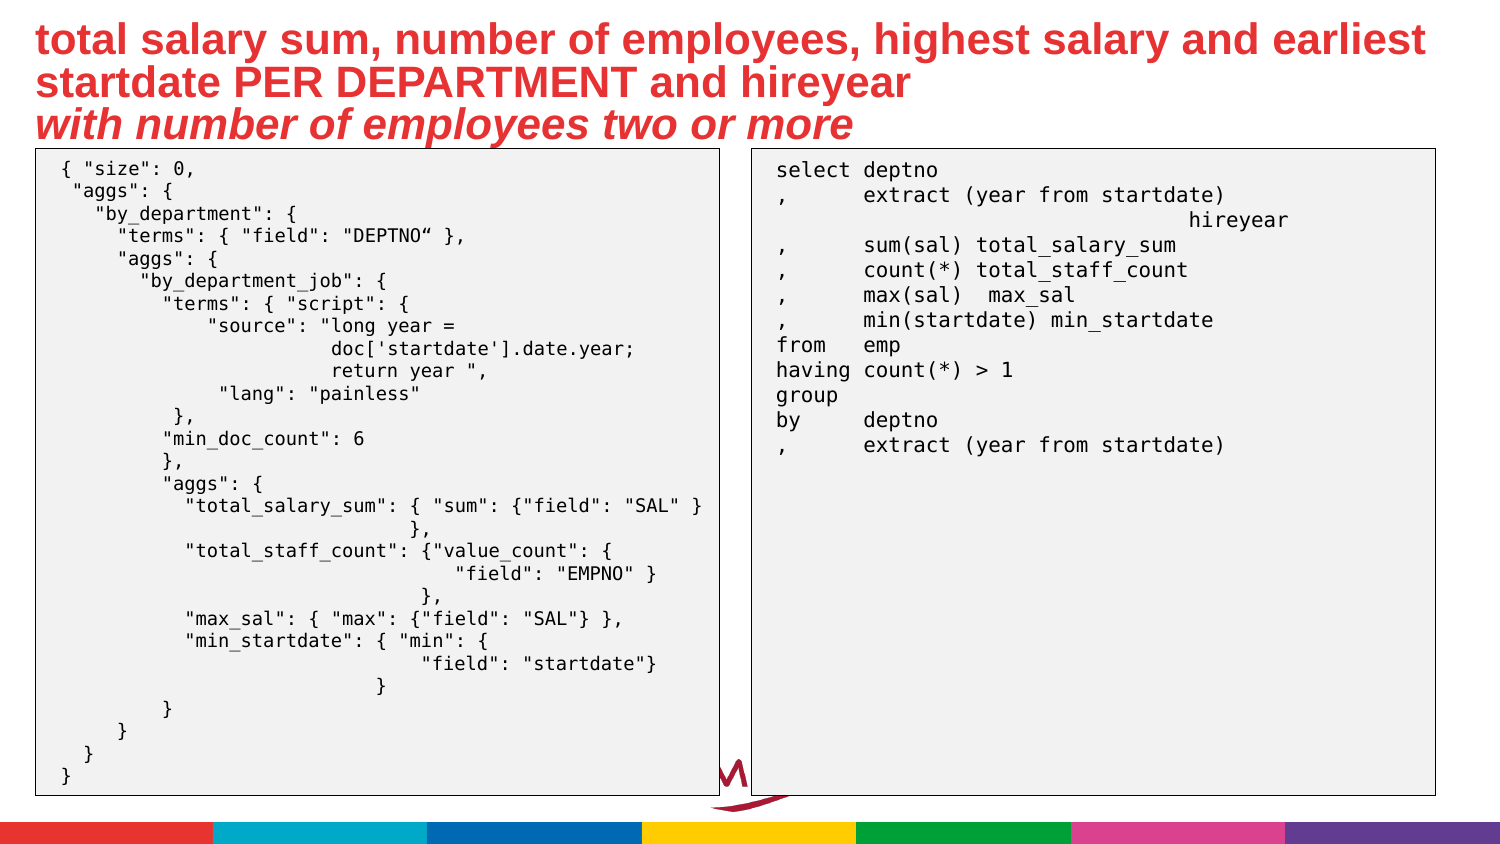

# total salary sum, number of employees, highest salary and earliest startdate PER DEPARTMENT and hireyear with number of employees two or more

{ "size": 0,
 "aggs": {
   "by_department": {
     "terms": { "field": "DEPTNO“ },
     "aggs": {
       "by_department_job": {
         "terms": { "script": {
             "source": "long year =
                        doc['startdate'].date.year;
                        return year ",
              "lang": "painless"
          },
         "min_doc_count": 6
         },
         "aggs": {
           "total_salary_sum": { "sum": {"field": "SAL" }
                               },
           "total_staff_count": {"value_count": {
                                   "field": "EMPNO" }
                                },
           "max_sal": { "max": {"field": "SAL"} },
           "min_startdate": { "min": {
                                "field": "startdate"}
                            }
         }
     }
  }
}
select deptno
,      extract (year from startdate)
                                 hireyear
,      sum(sal) total_salary_sum
,      count(*) total_staff_count
,      max(sal)  max_sal
,      min(startdate) min_startdate
from   emp
having count(*) > 1
group
by     deptno
,      extract (year from startdate)